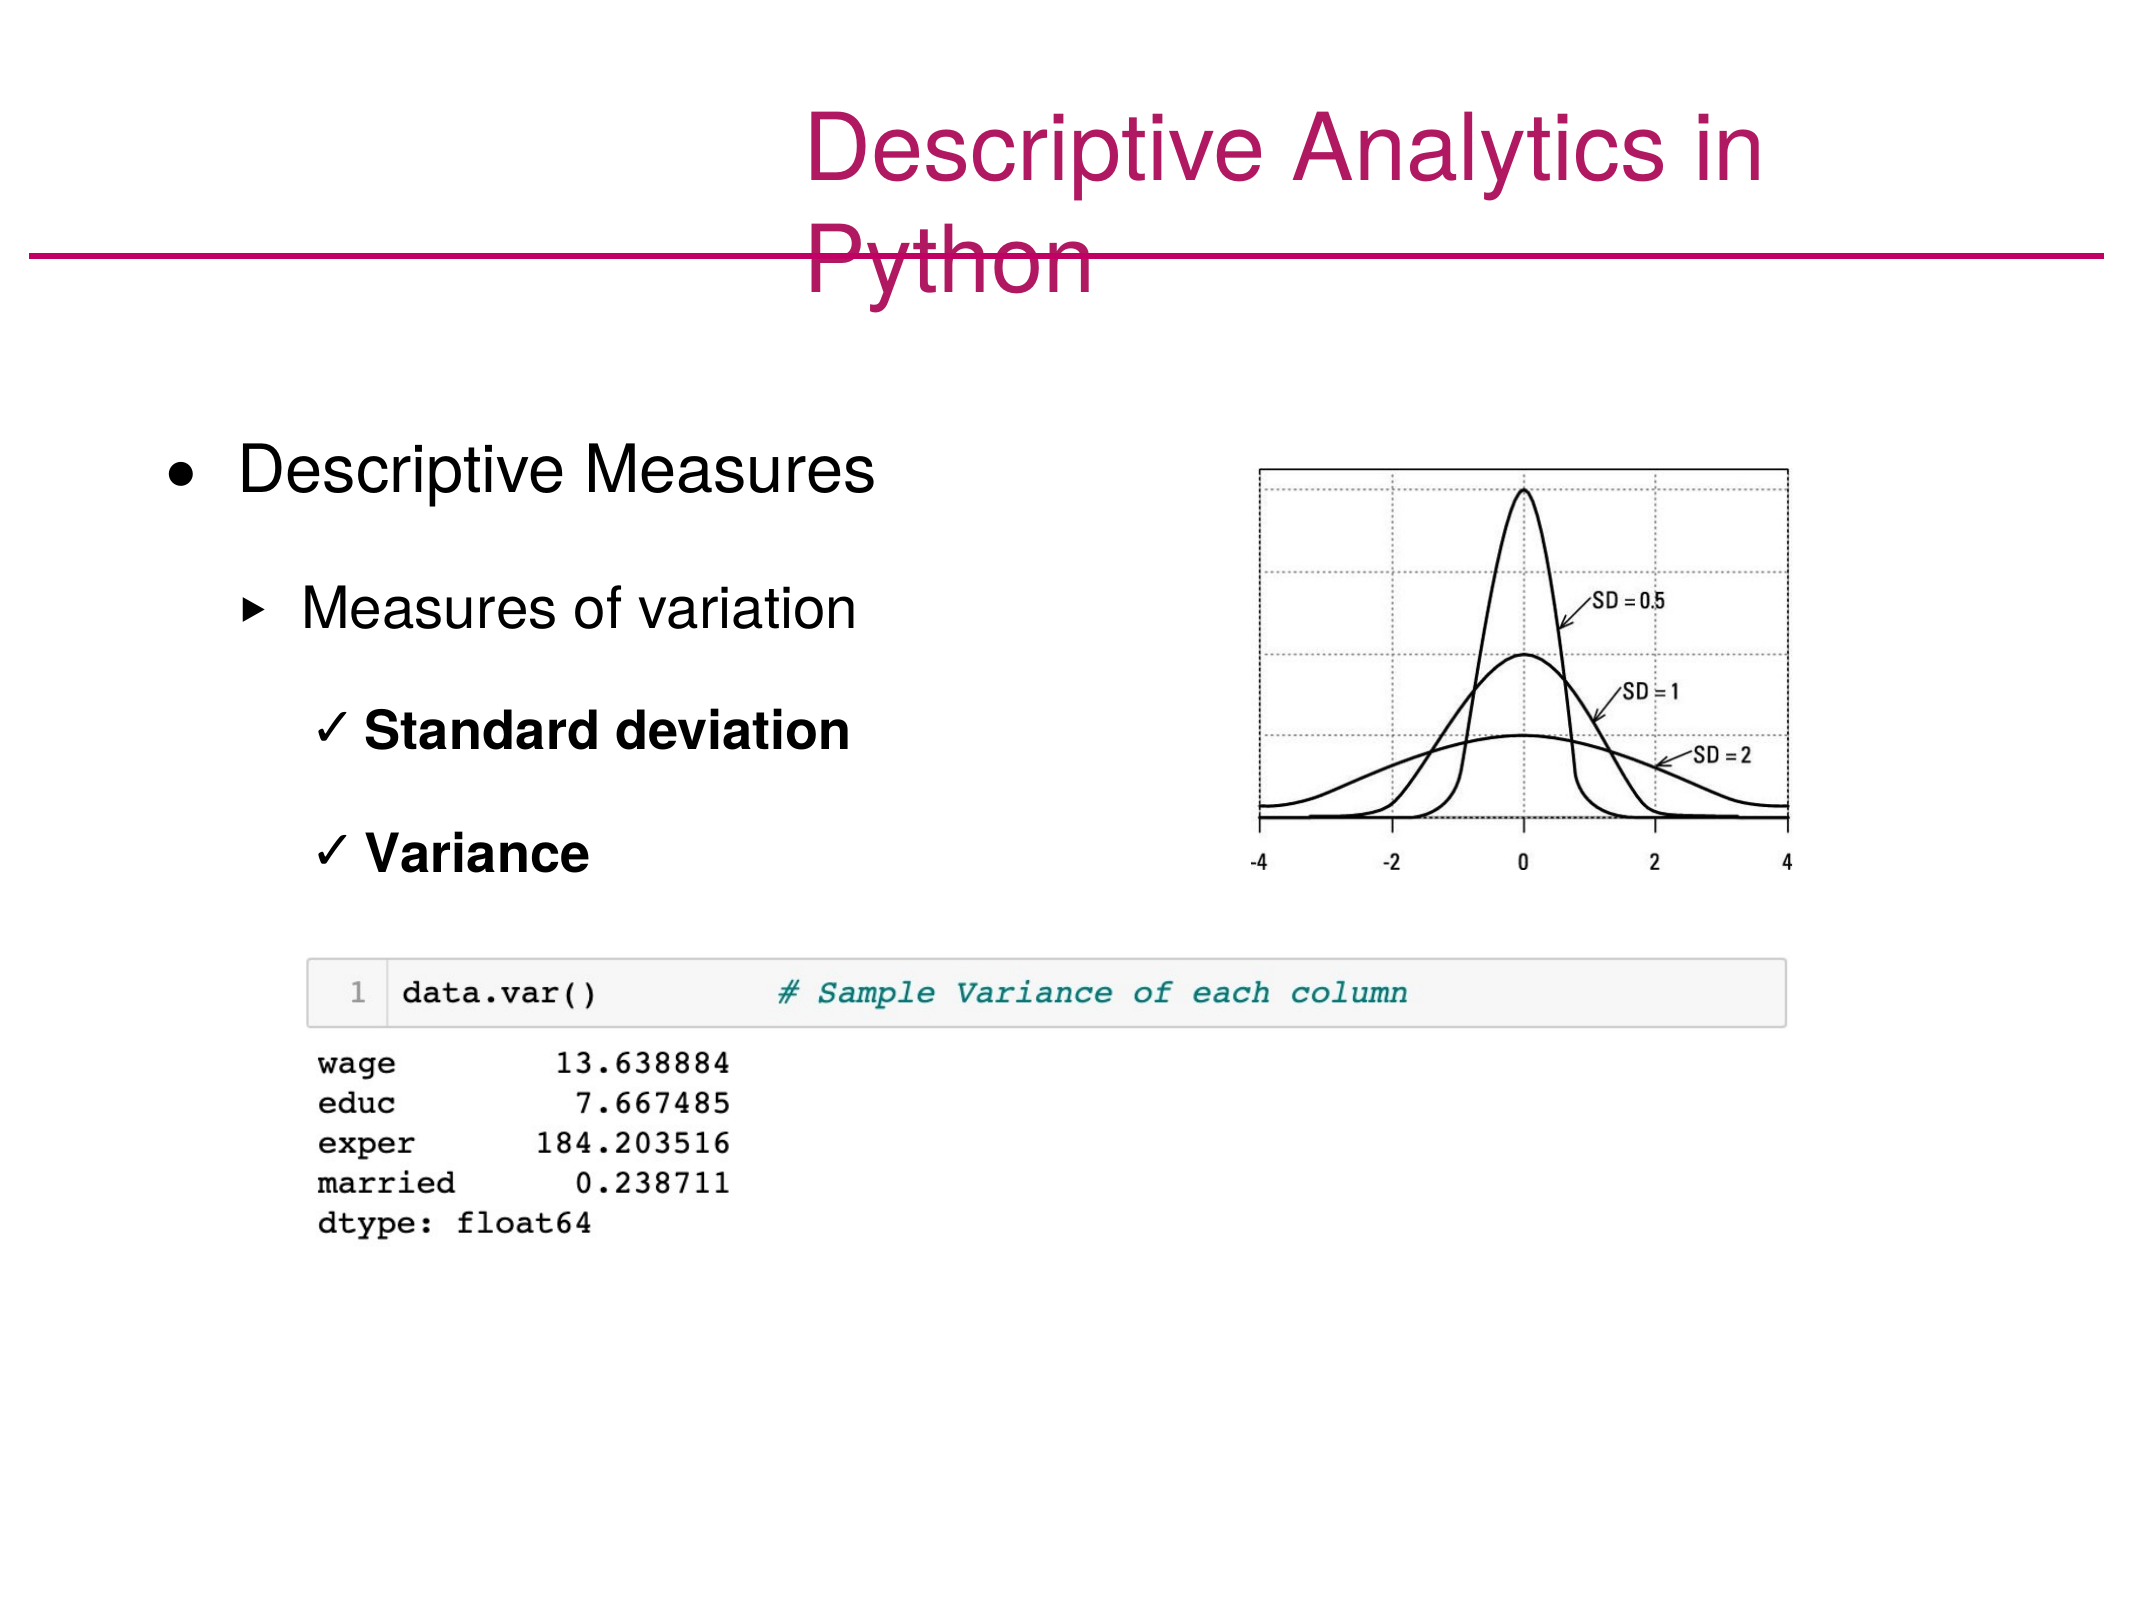

# Descriptive Analytics in Python

Descriptive Measures
Measures of variation
Standard deviation

Variance